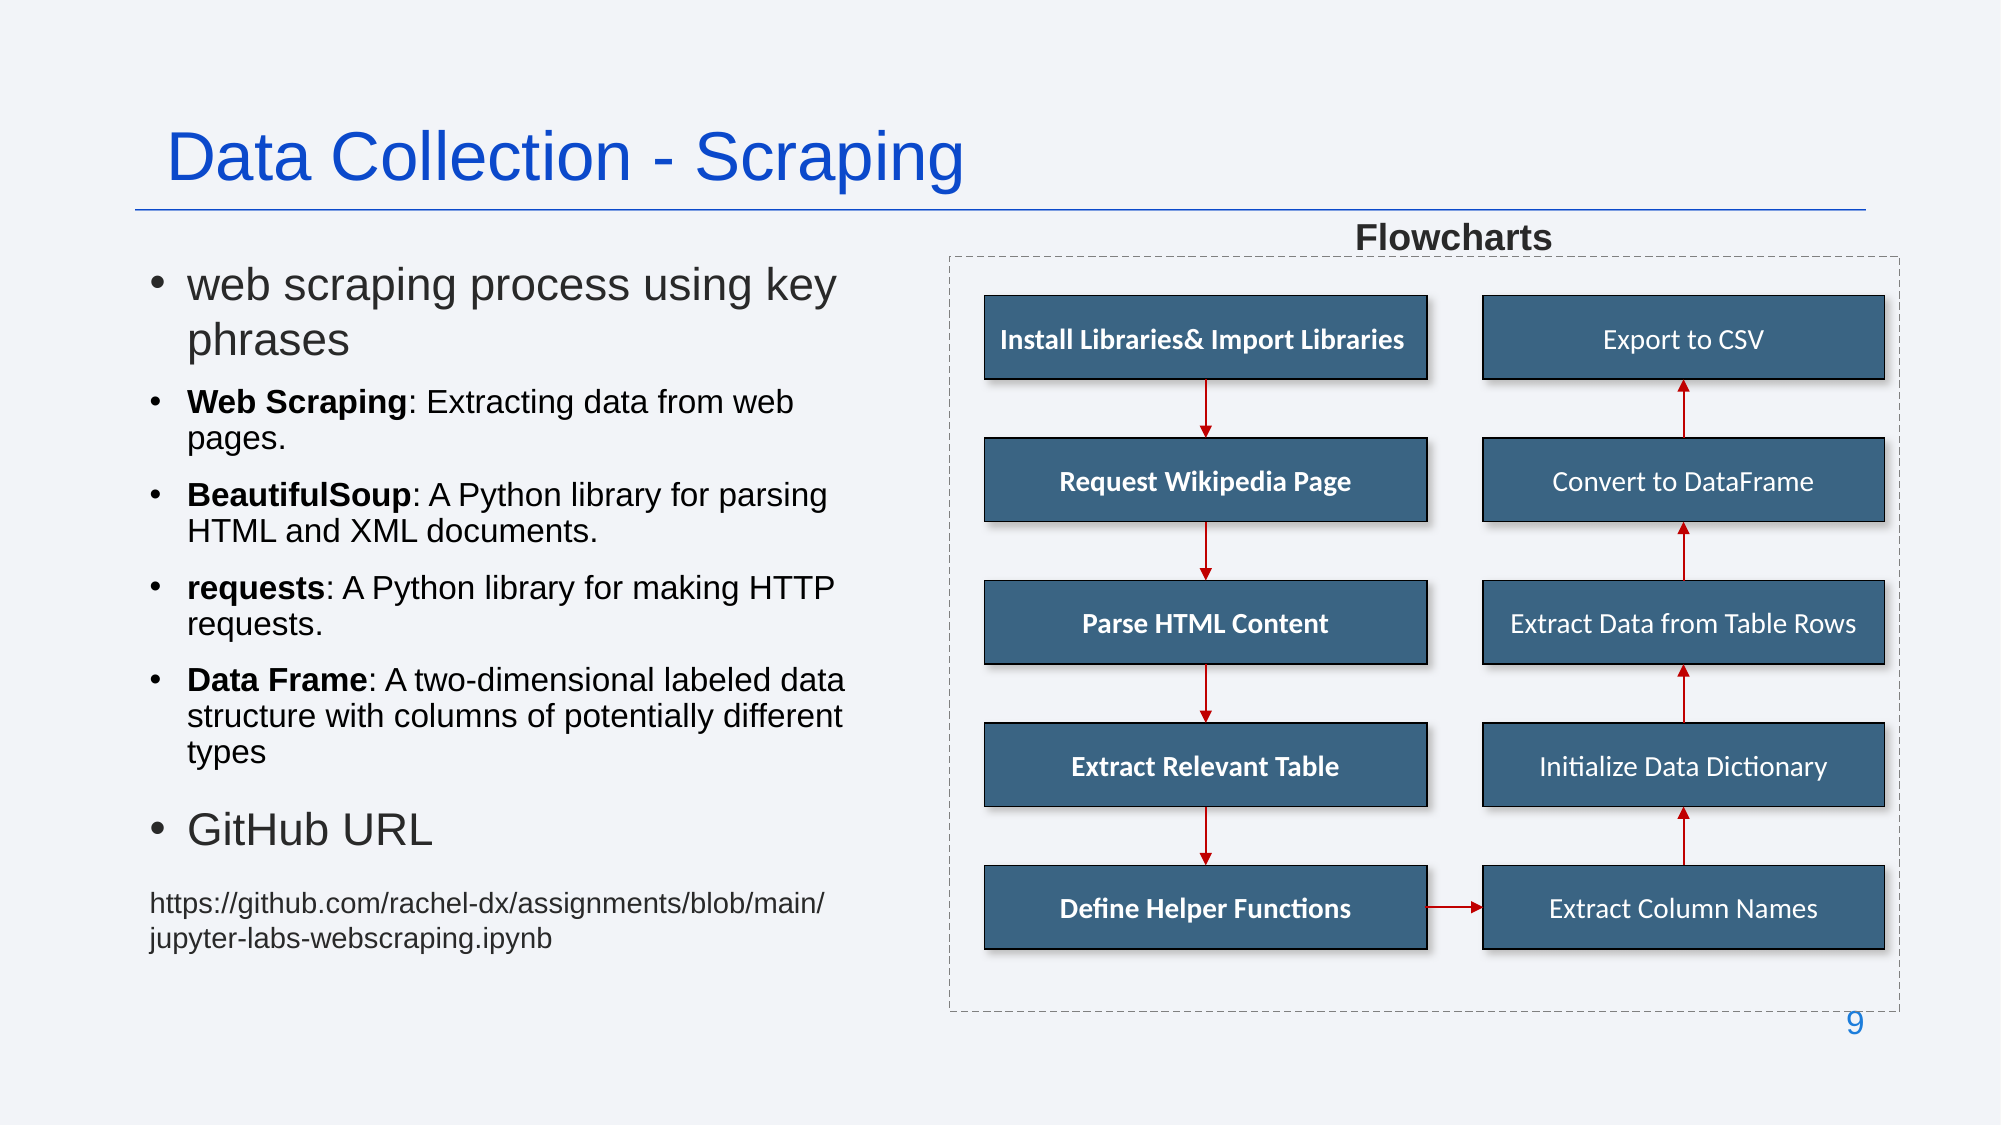

Data Collection - Scraping
Flowcharts
web scraping process using key phrases
Web Scraping: Extracting data from web pages.
BeautifulSoup: A Python library for parsing HTML and XML documents.
requests: A Python library for making HTTP requests.
Data Frame: A two-dimensional labeled data structure with columns of potentially different types
GitHub URL
https://github.com/rachel-dx/assignments/blob/main/jupyter-labs-webscraping.ipynb

Install Libraries& Import Libraries
Export to CSV
Request Wikipedia Page
Convert to DataFrame
Parse HTML Content
Extract Data from Table Rows
Extract Relevant Table
Initialize Data Dictionary
Define Helper Functions
Extract Column Names
9